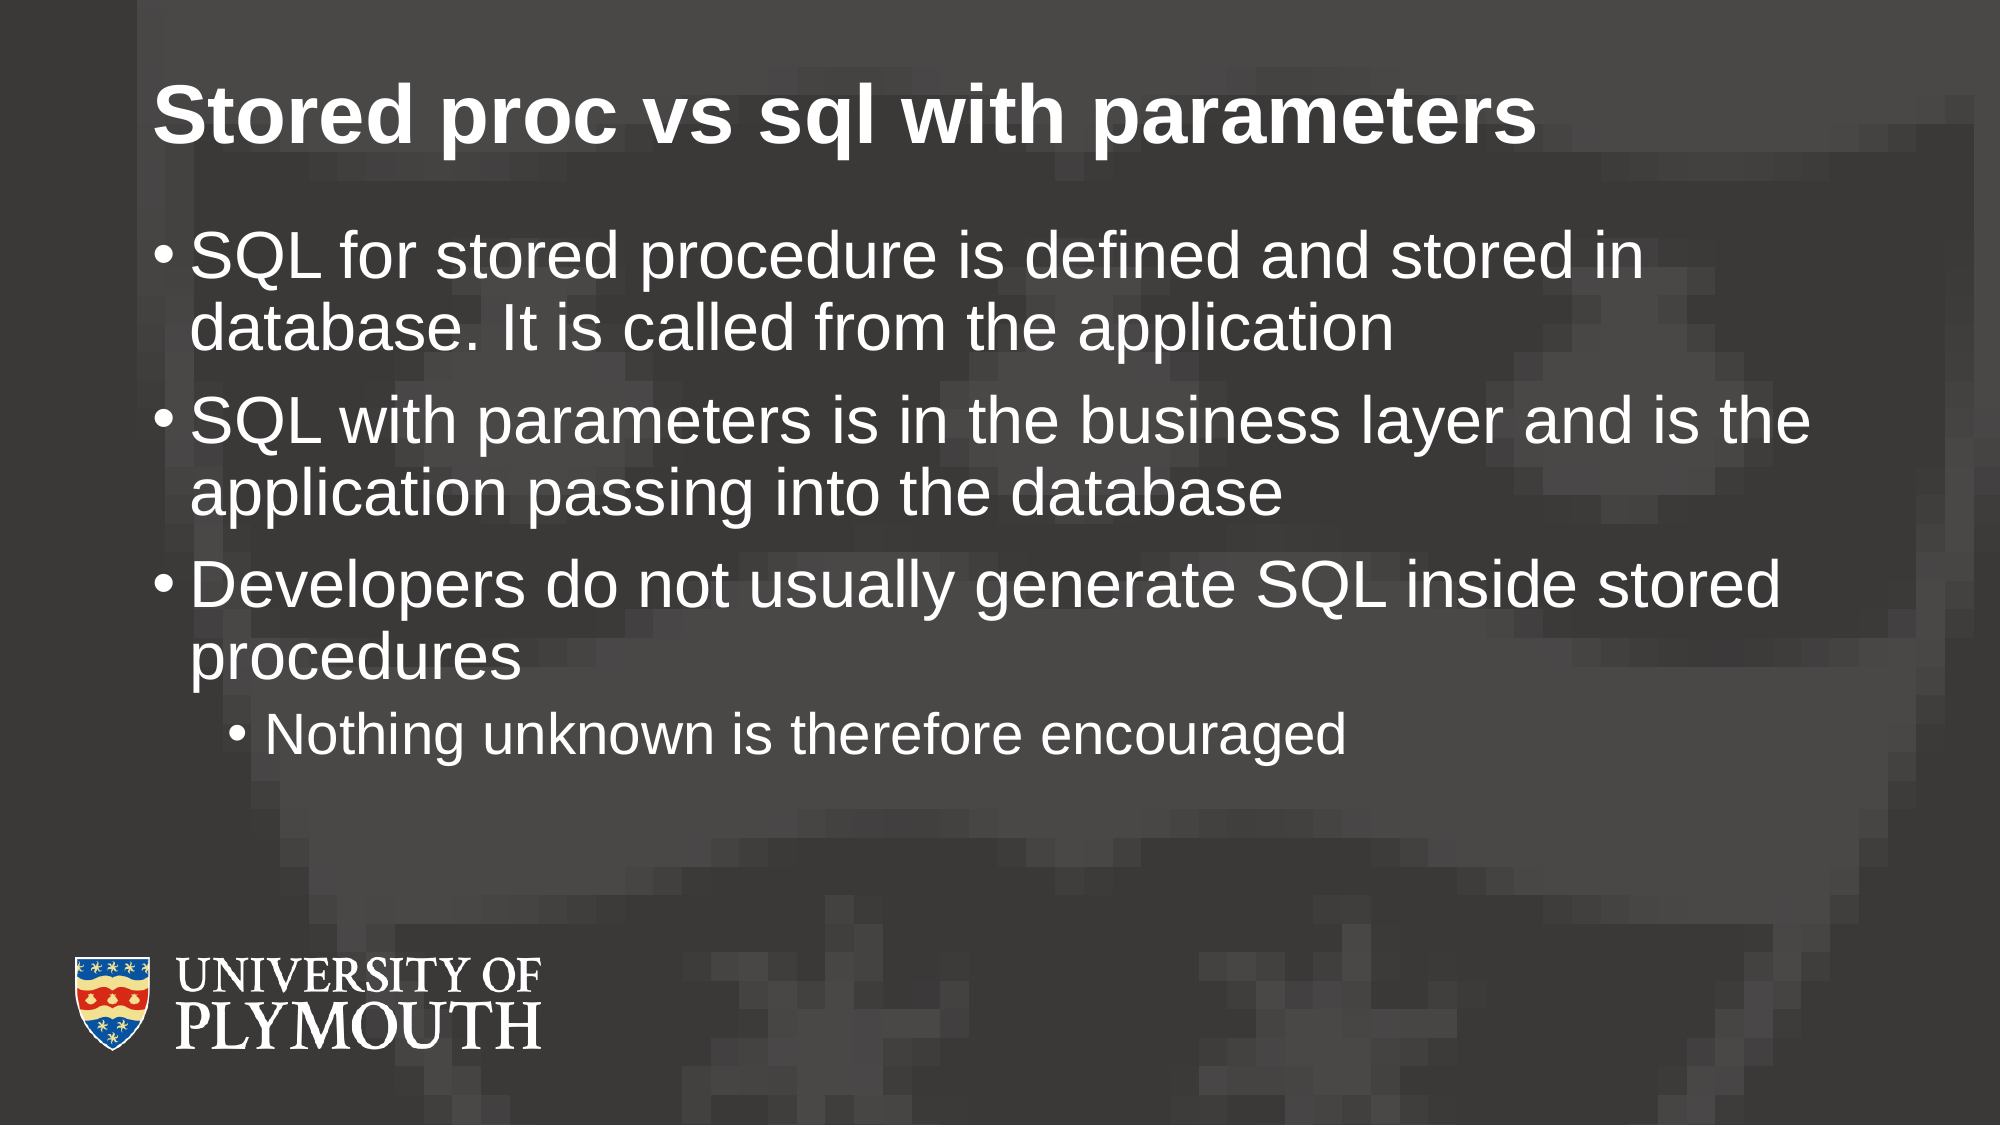

# Stored proc vs sql with parameters
SQL for stored procedure is defined and stored in database. It is called from the application
SQL with parameters is in the business layer and is the application passing into the database
Developers do not usually generate SQL inside stored procedures
Nothing unknown is therefore encouraged